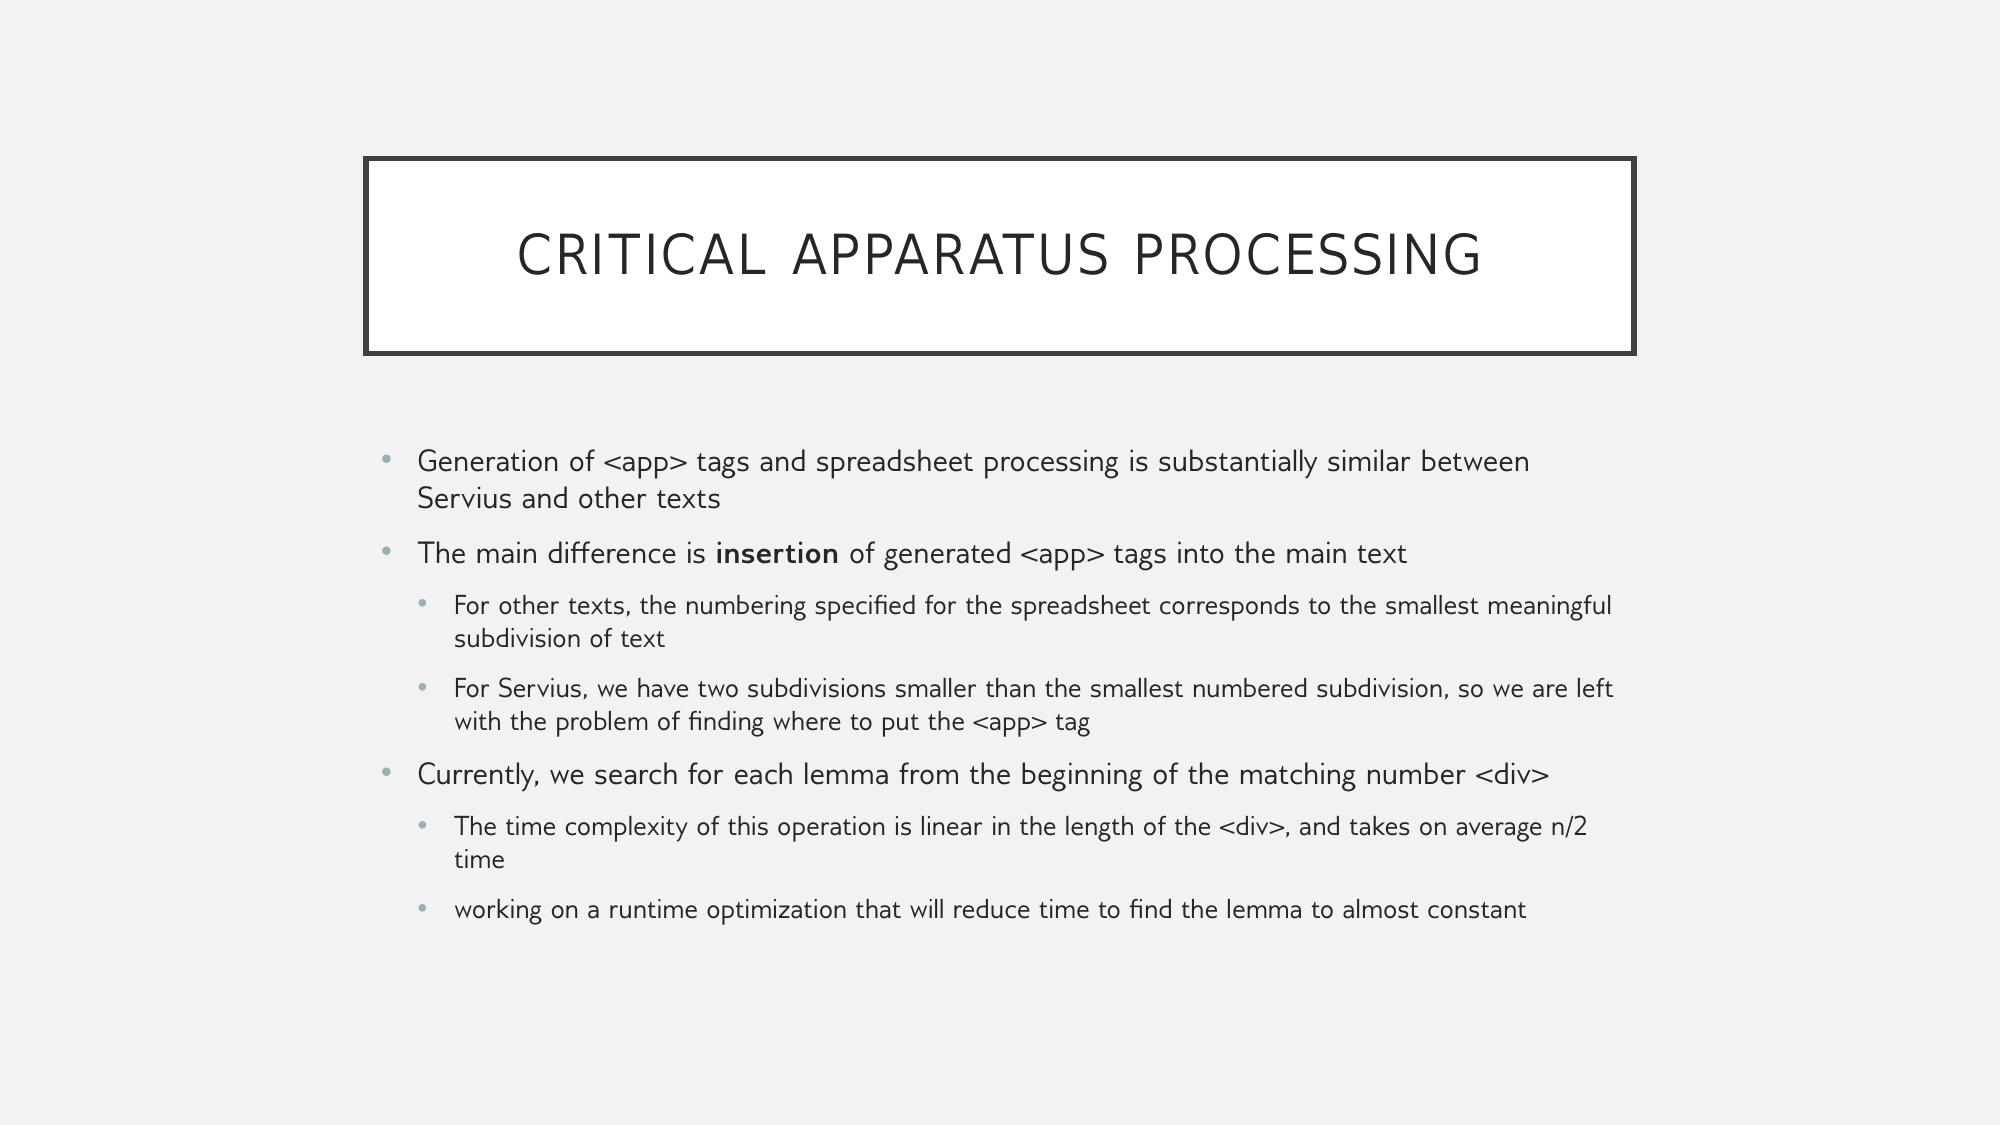

# Critical Apparatus Processing
Generation of <app> tags and spreadsheet processing is substantially similar between Servius and other texts
The main difference is insertion of generated <app> tags into the main text
For other texts, the numbering specified for the spreadsheet corresponds to the smallest meaningful subdivision of text
For Servius, we have two subdivisions smaller than the smallest numbered subdivision, so we are left with the problem of finding where to put the <app> tag
Currently, we search for each lemma from the beginning of the matching number <div>
The time complexity of this operation is linear in the length of the <div>, and takes on average n/2 time
working on a runtime optimization that will reduce time to find the lemma to almost constant